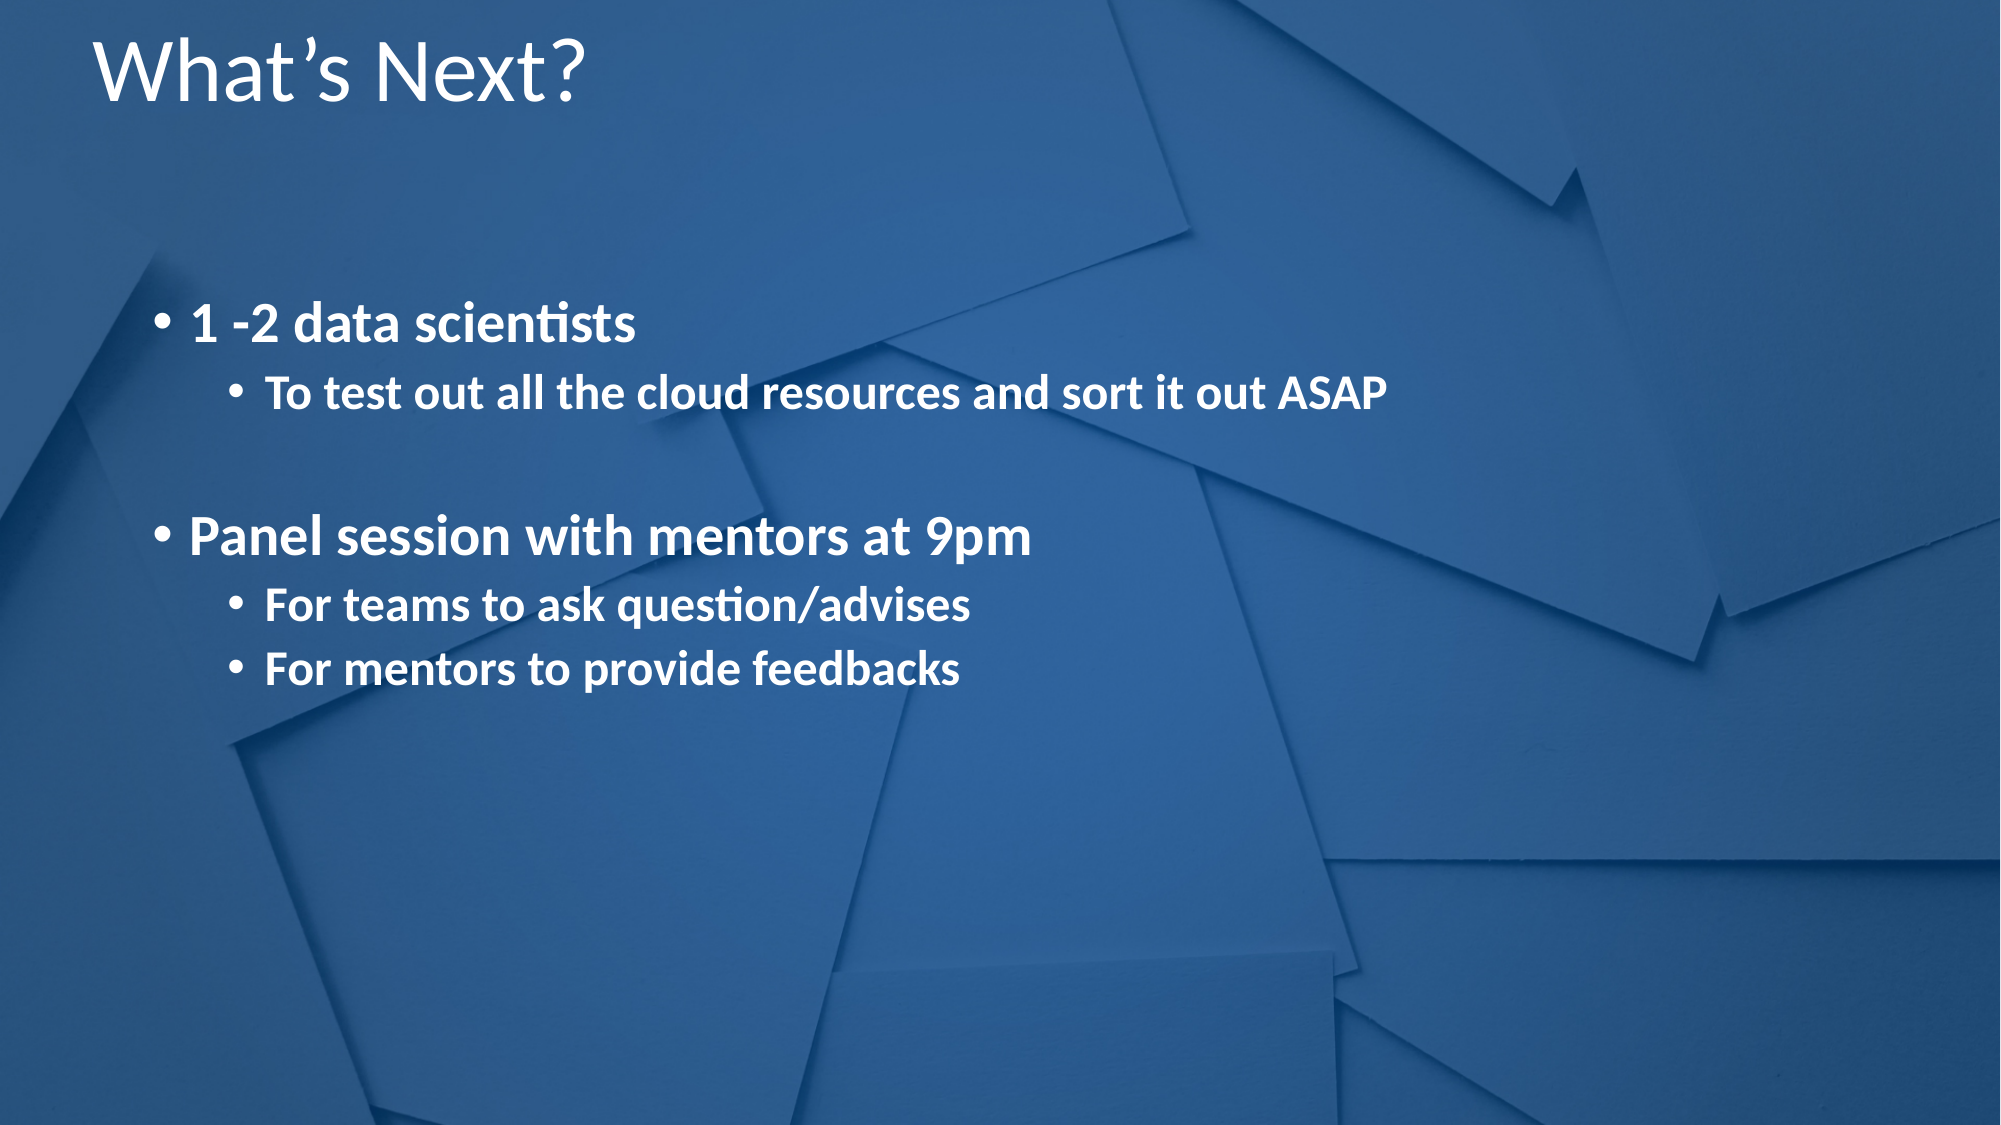

# What’s Next?

1 -2 data scientists
To test out all the cloud resources and sort it out ASAP

Panel session with mentors at 9pm
For teams to ask question/advises
For mentors to provide feedbacks